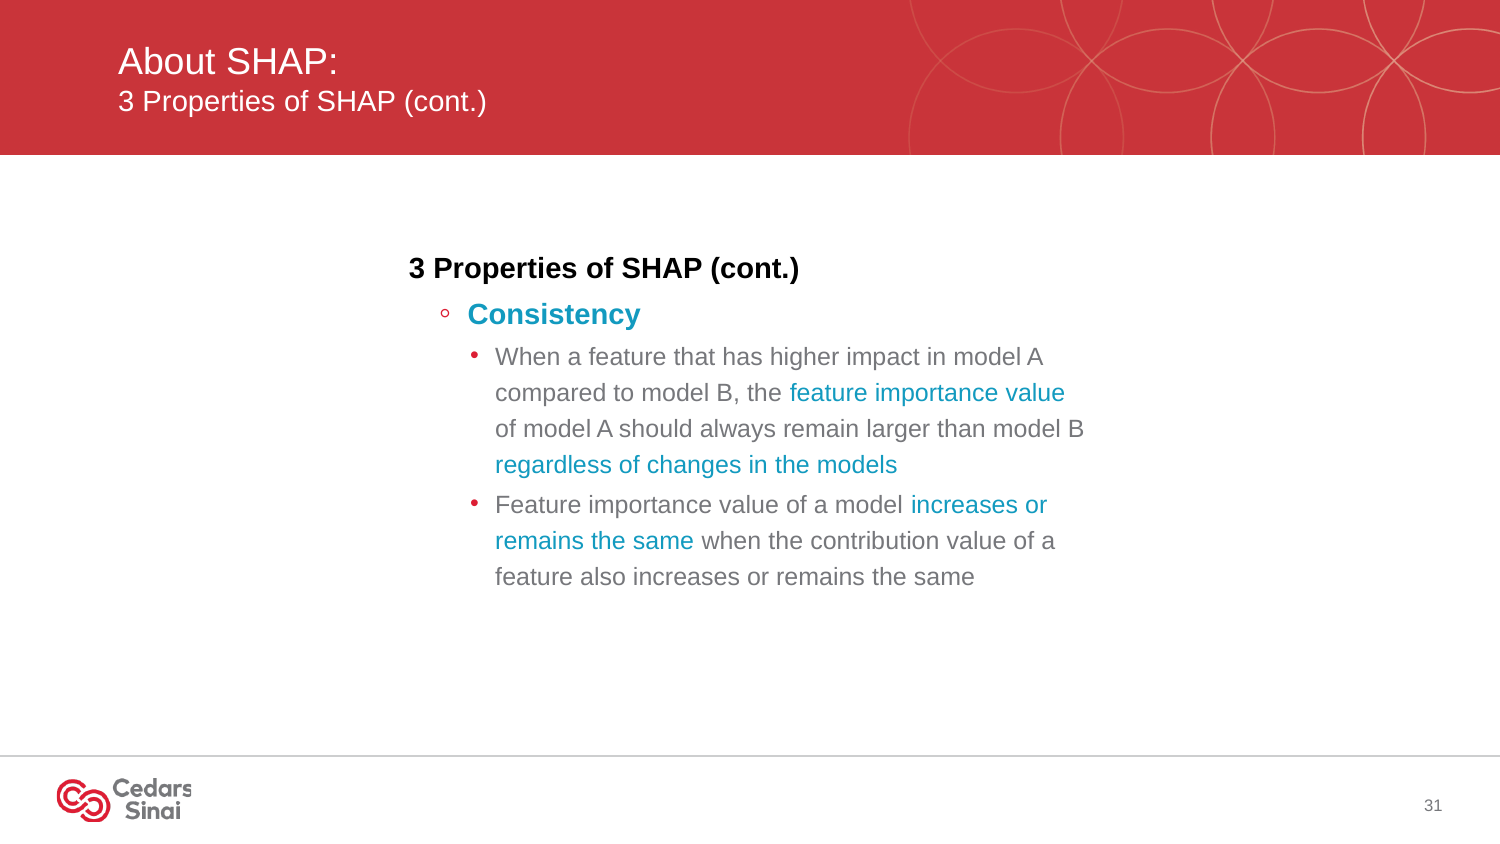

# About SHAP: 3 Properties of SHAP (cont.)
3 Properties of SHAP (cont.)
Consistency
When a feature that has higher impact in model A compared to model B, the feature importance value of model A should always remain larger than model B regardless of changes in the models
Feature importance value of a model increases or remains the same when the contribution value of a feature also increases or remains the same

31